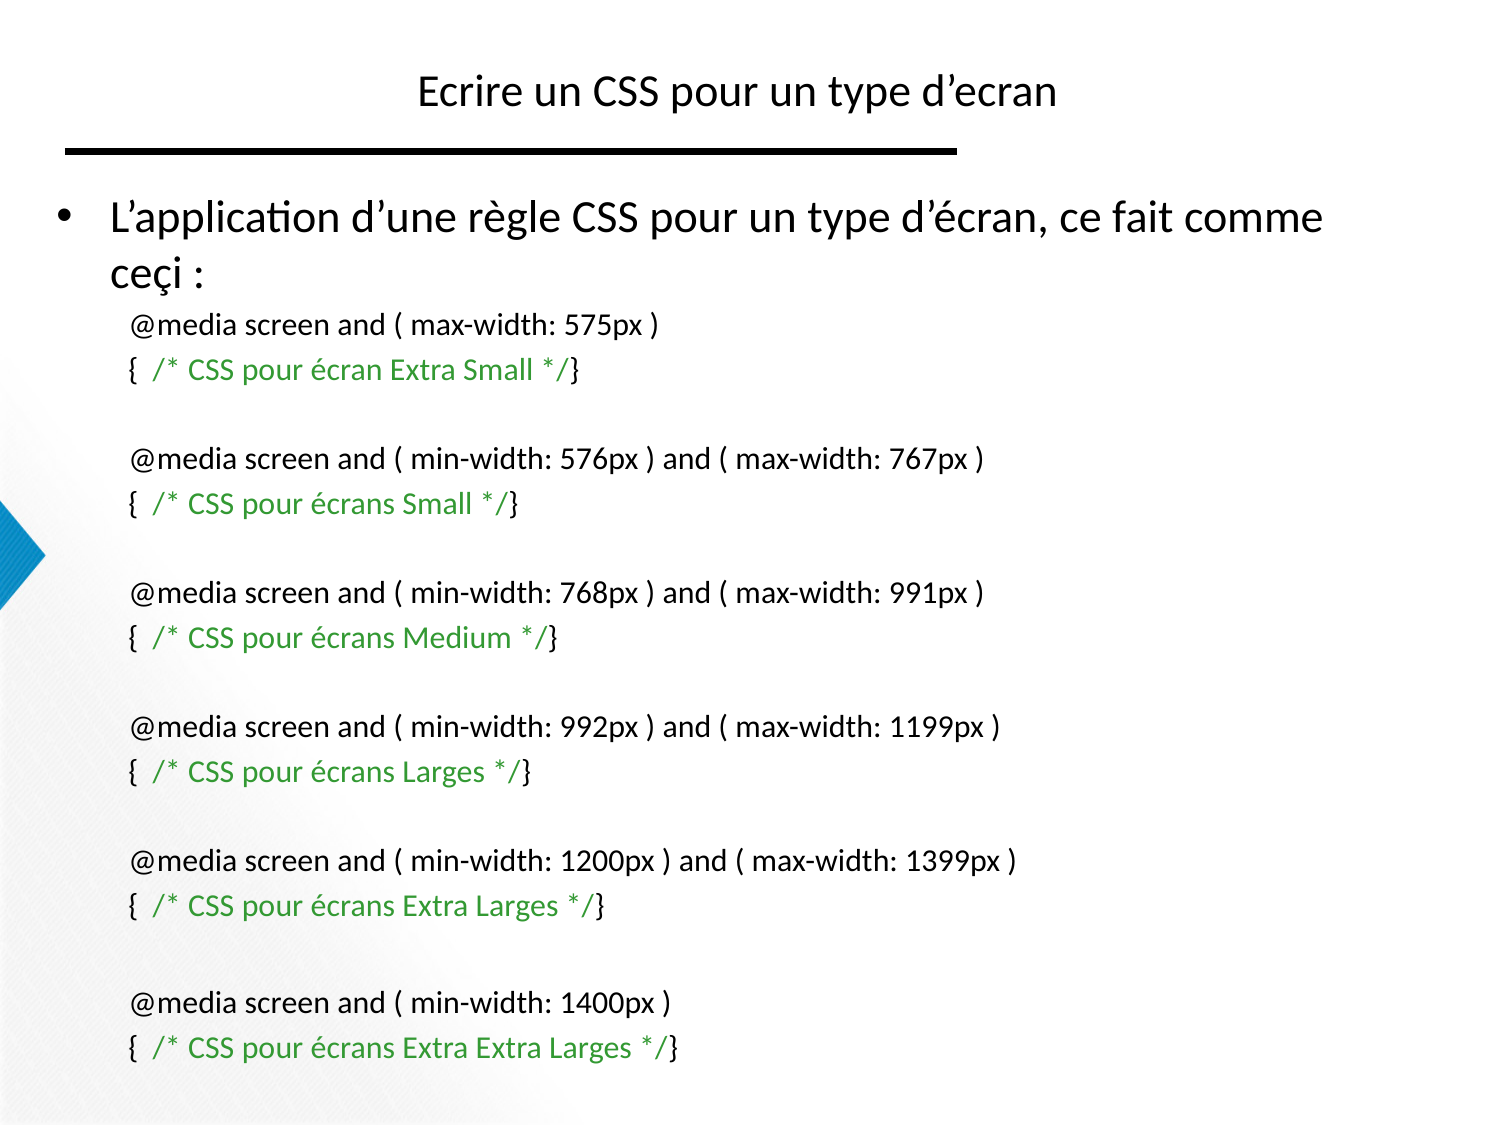

# Ecrire un CSS pour un type d’ecran
L’application d’une règle CSS pour un type d’écran, ce fait comme ceçi :
@media screen and ( max-width: 575px )
{  /* CSS pour écran Extra Small */}

@media screen and ( min-width: 576px ) and ( max-width: 767px )
{  /* CSS pour écrans Small */}

@media screen and ( min-width: 768px ) and ( max-width: 991px )
{  /* CSS pour écrans Medium */}

@media screen and ( min-width: 992px ) and ( max-width: 1199px )
{  /* CSS pour écrans Larges */}

@media screen and ( min-width: 1200px ) and ( max-width: 1399px )
{  /* CSS pour écrans Extra Larges */}

@media screen and ( min-width: 1400px )
{  /* CSS pour écrans Extra Extra Larges */}